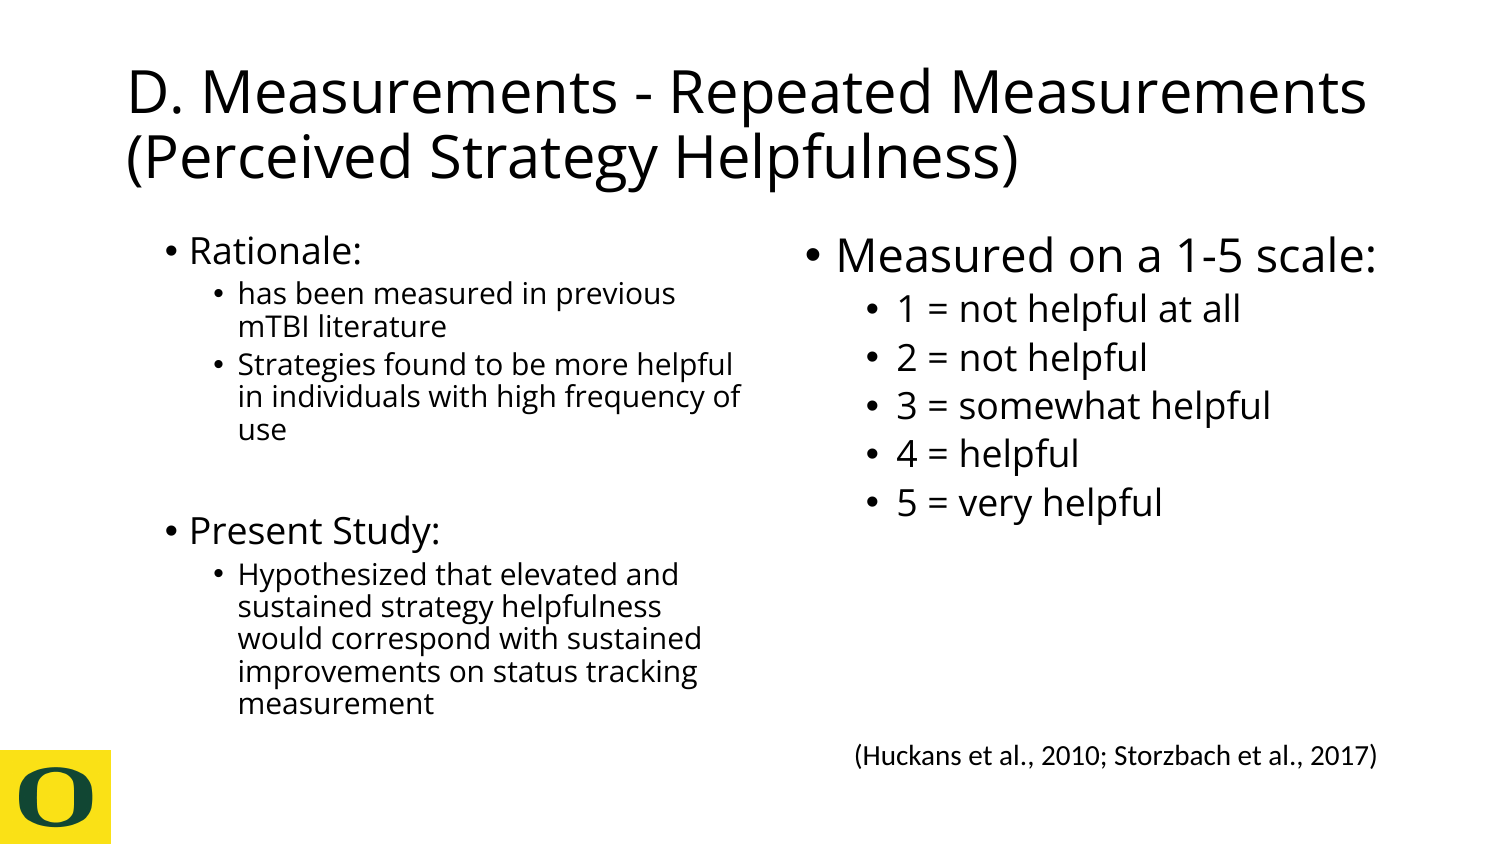

# D. Measurements - Repeated Measurements (Perceived Strategy Helpfulness)
Rationale:
has been measured in previous mTBI literature
Strategies found to be more helpful in individuals with high frequency of use

Present Study:
Hypothesized that elevated and sustained strategy helpfulness would correspond with sustained improvements on status tracking measurement
Measured on a 1-5 scale:
1 = not helpful at all
2 = not helpful
3 = somewhat helpful
4 = helpful
5 = very helpful

(Huckans et al., 2010; Storzbach et al., 2017)